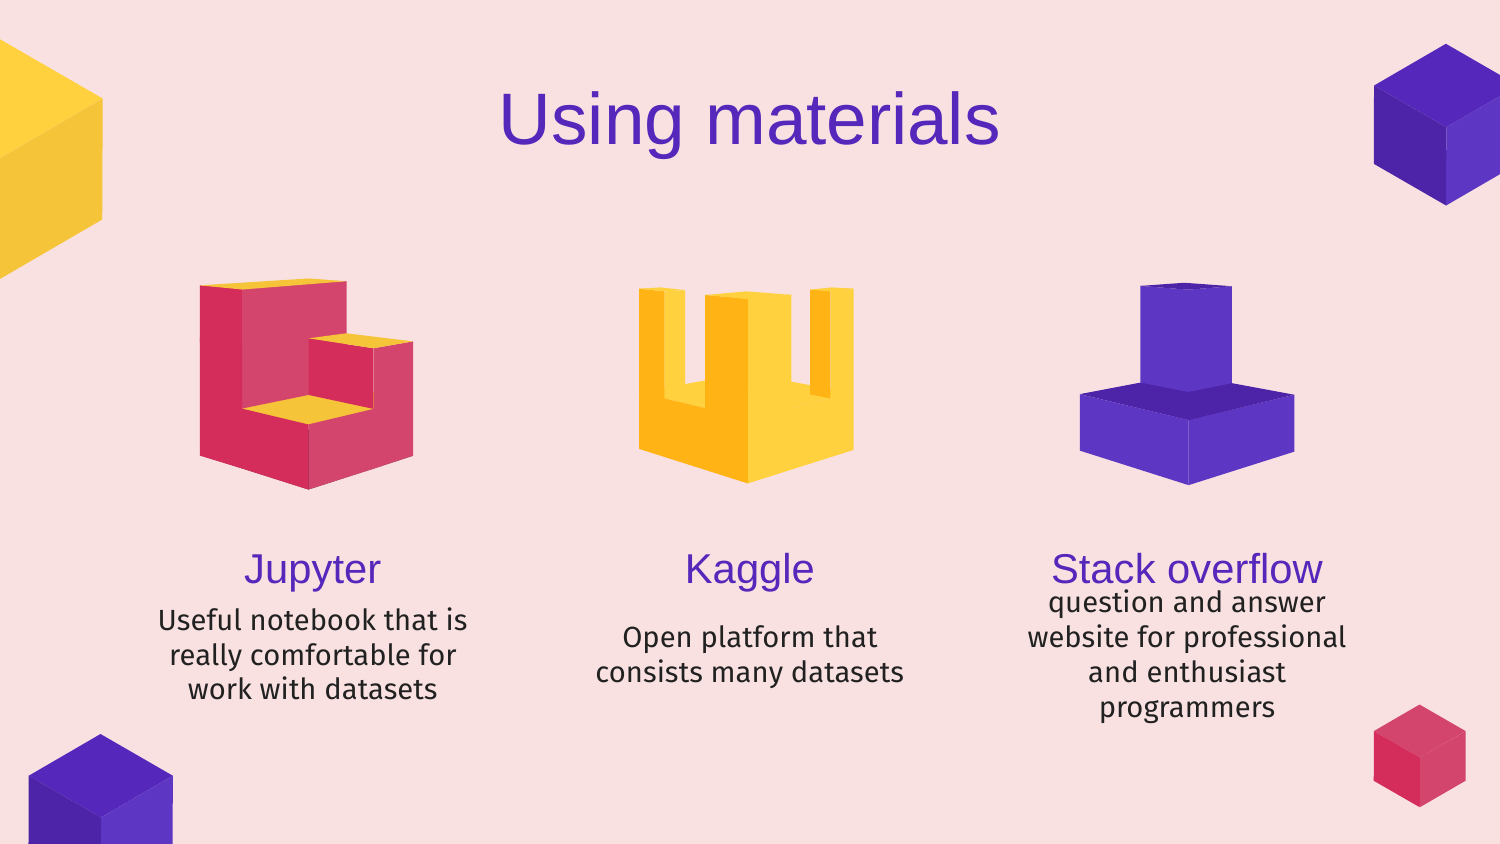

# Using materials

Jupyter
Kaggle
Stack overflow
Useful notebook that is really comfortable for work with datasets
Open platform that consists many datasets
question and answer website for professional and enthusiast programmers